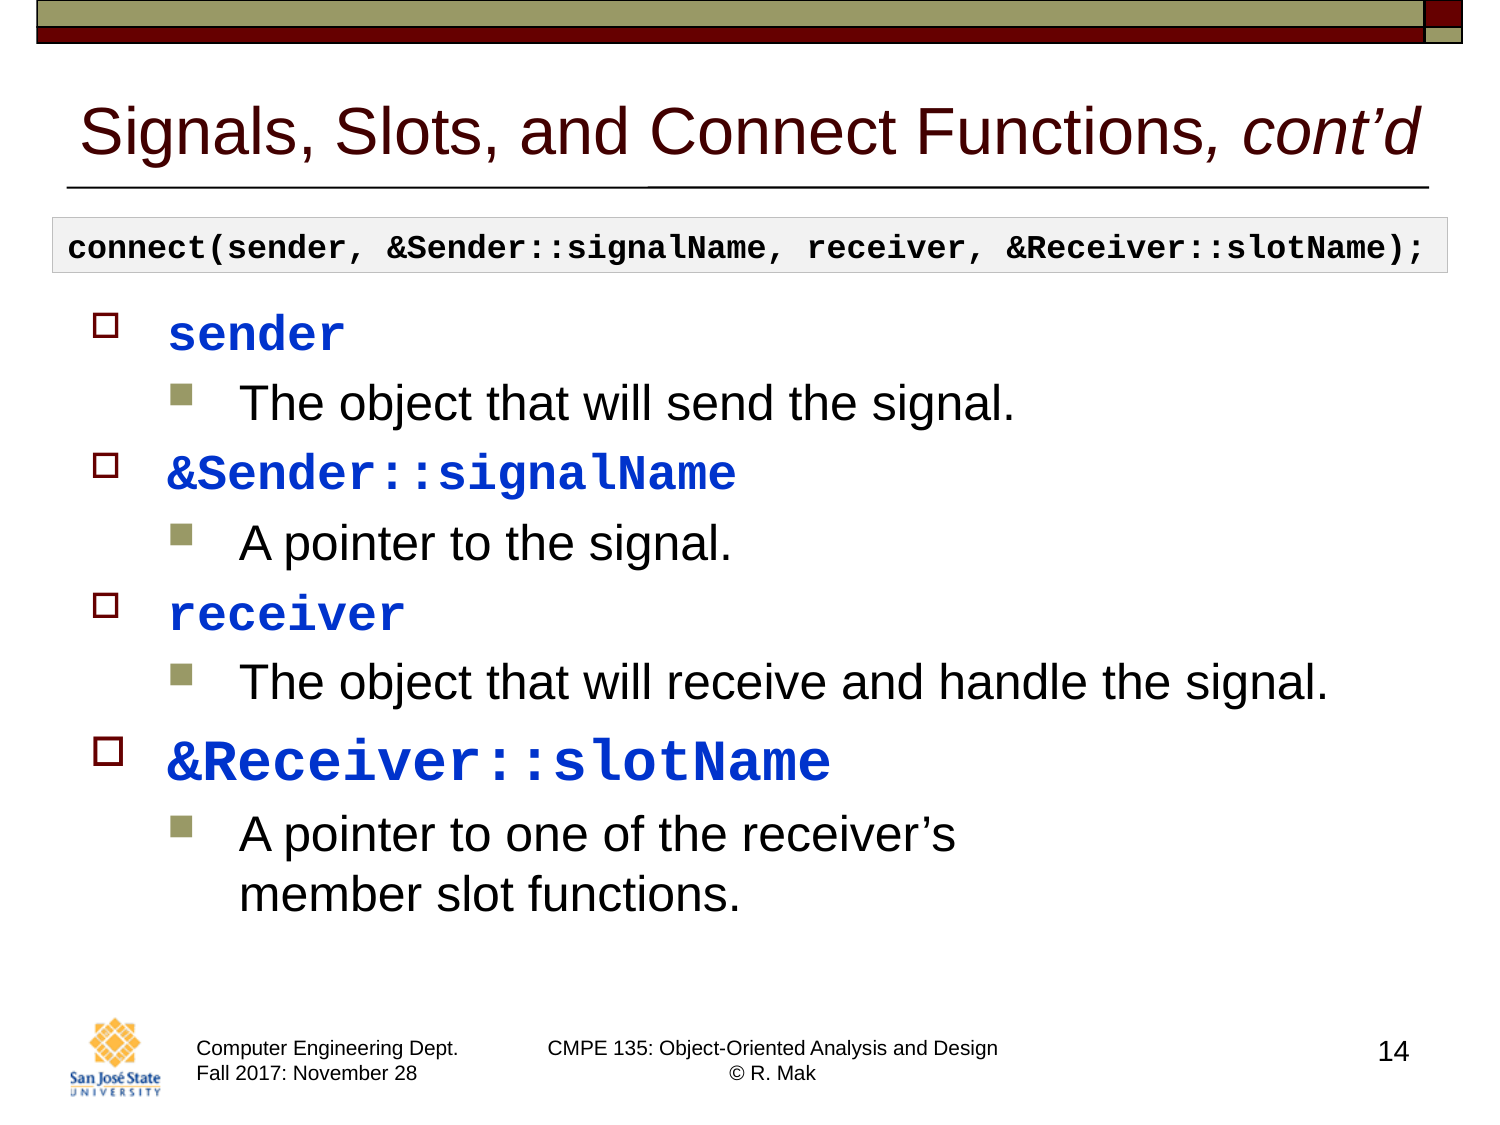

# Signals, Slots, and Connect Functions, cont’d
connect(sender, &Sender::signalName, receiver, &Receiver::slotName);
sender
The object that will send the signal.
&Sender::signalName
A pointer to the signal.
receiver
The object that will receive and handle the signal.
&Receiver::slotName
A pointer to one of the receiver’s 
member slot functions.
14